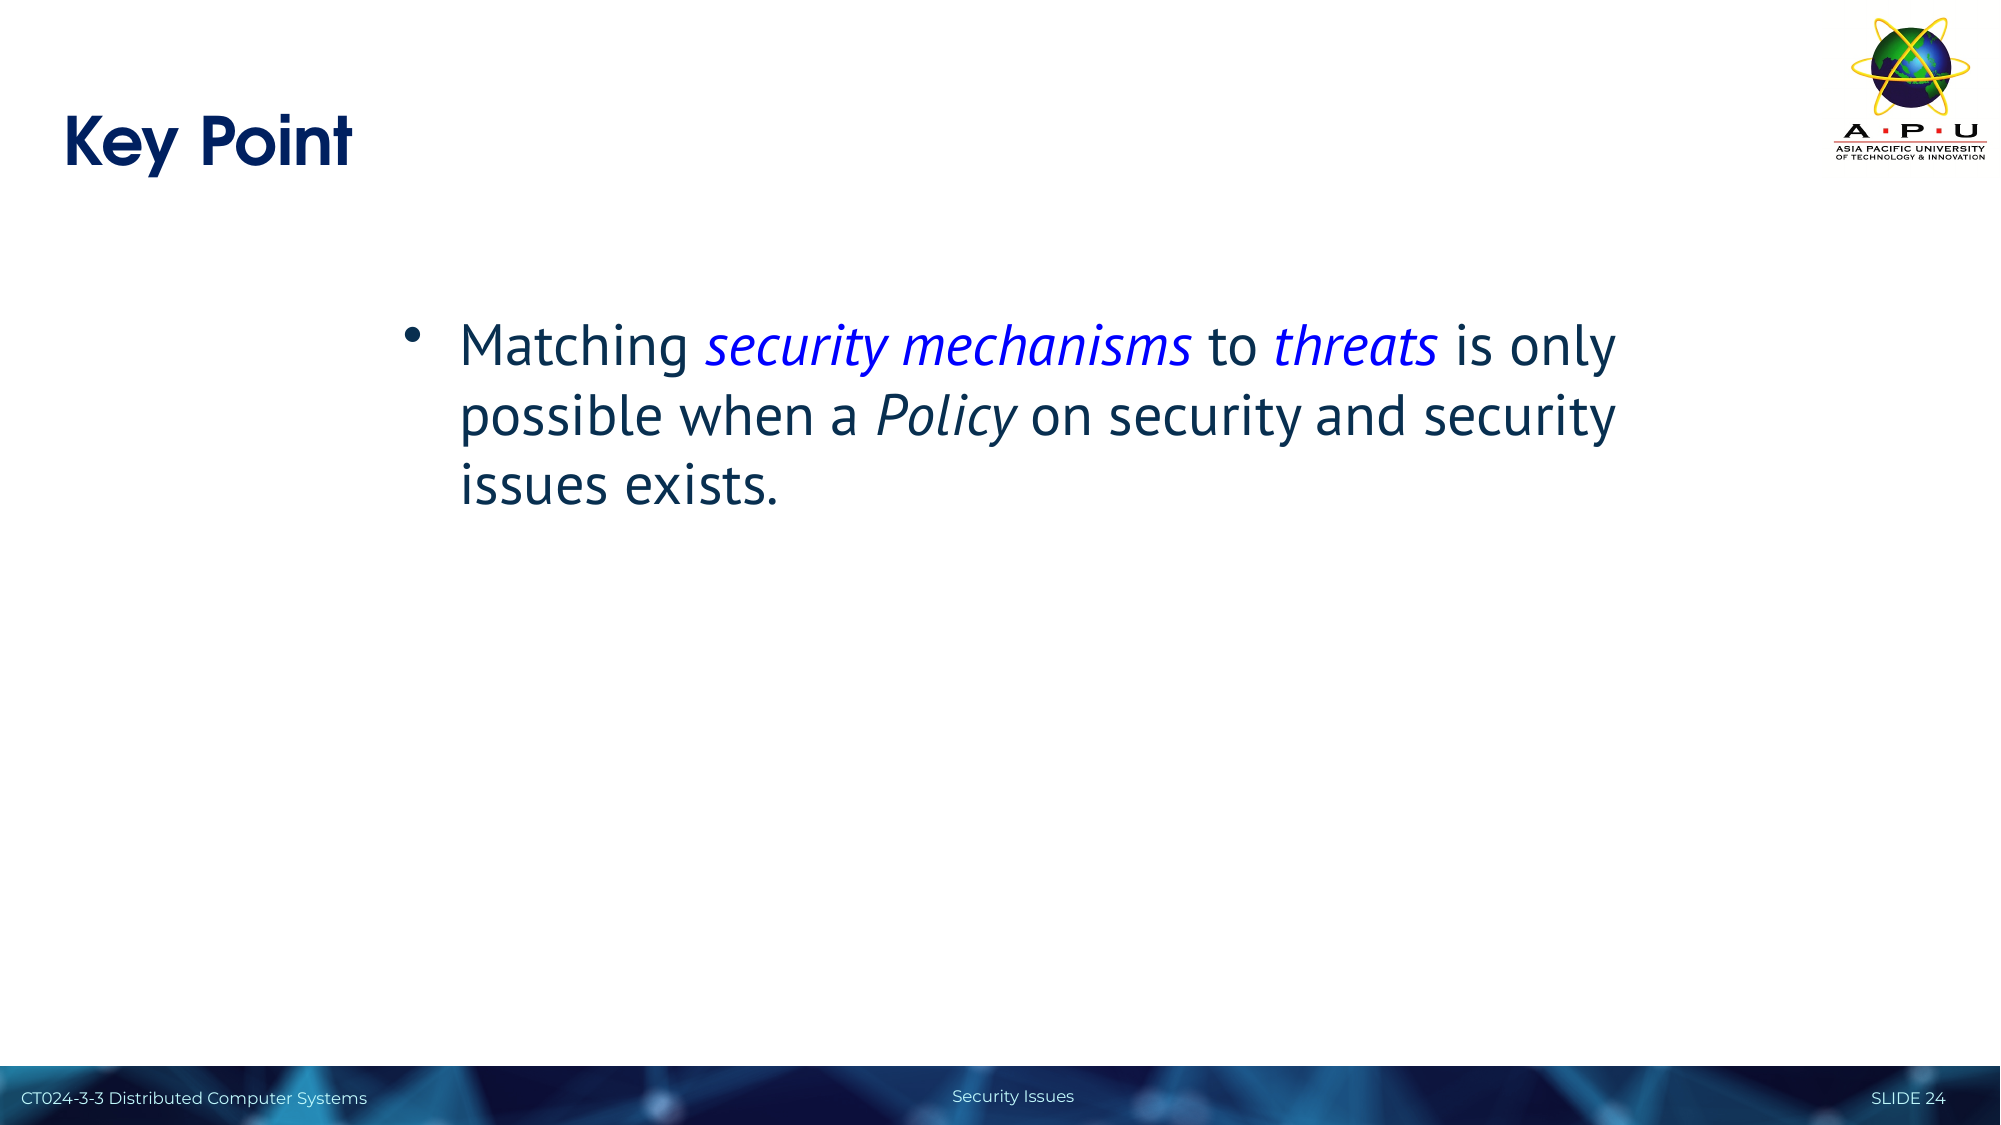

# Key Point
Matching security mechanisms to threats is only possible when a Policy on security and security issues exists.